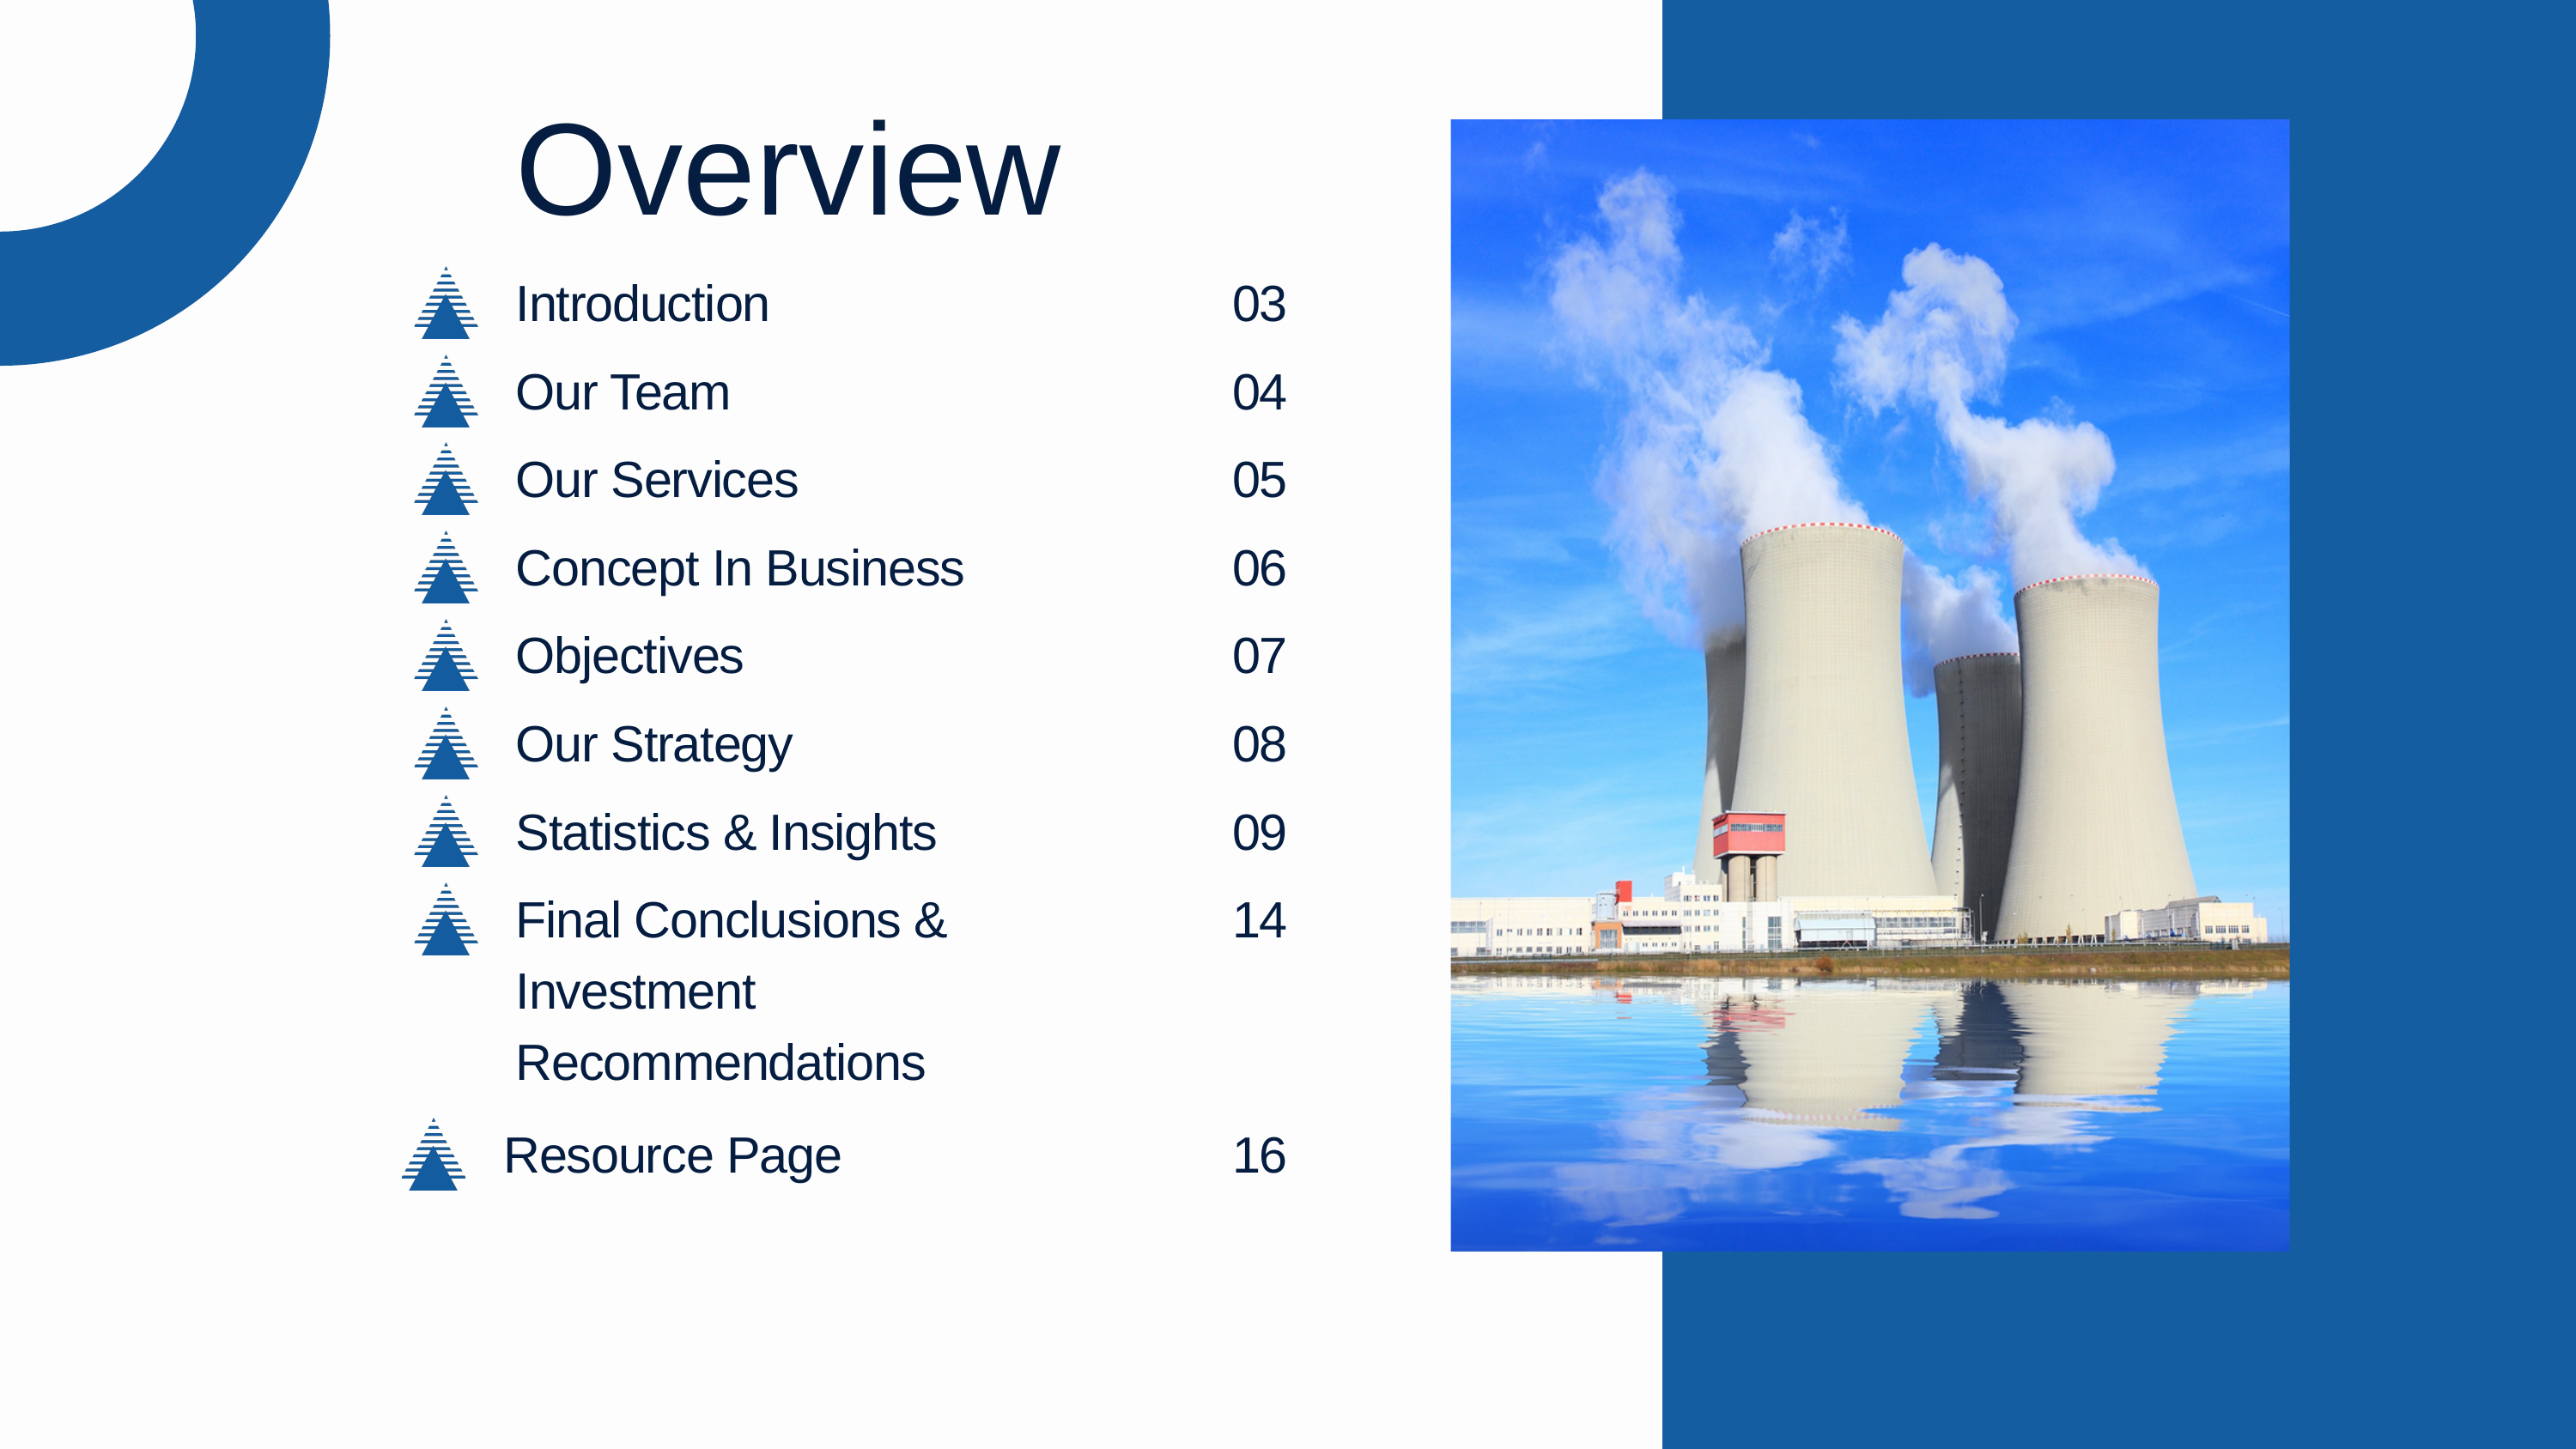

Overview

Introduction
03

Our Team
04

Our Services
05

Concept In Business
06

Objectives
07

Our Strategy
08

Statistics & Insights
09

Final Conclusions & Investment Recommendations
14

Resource Page
16